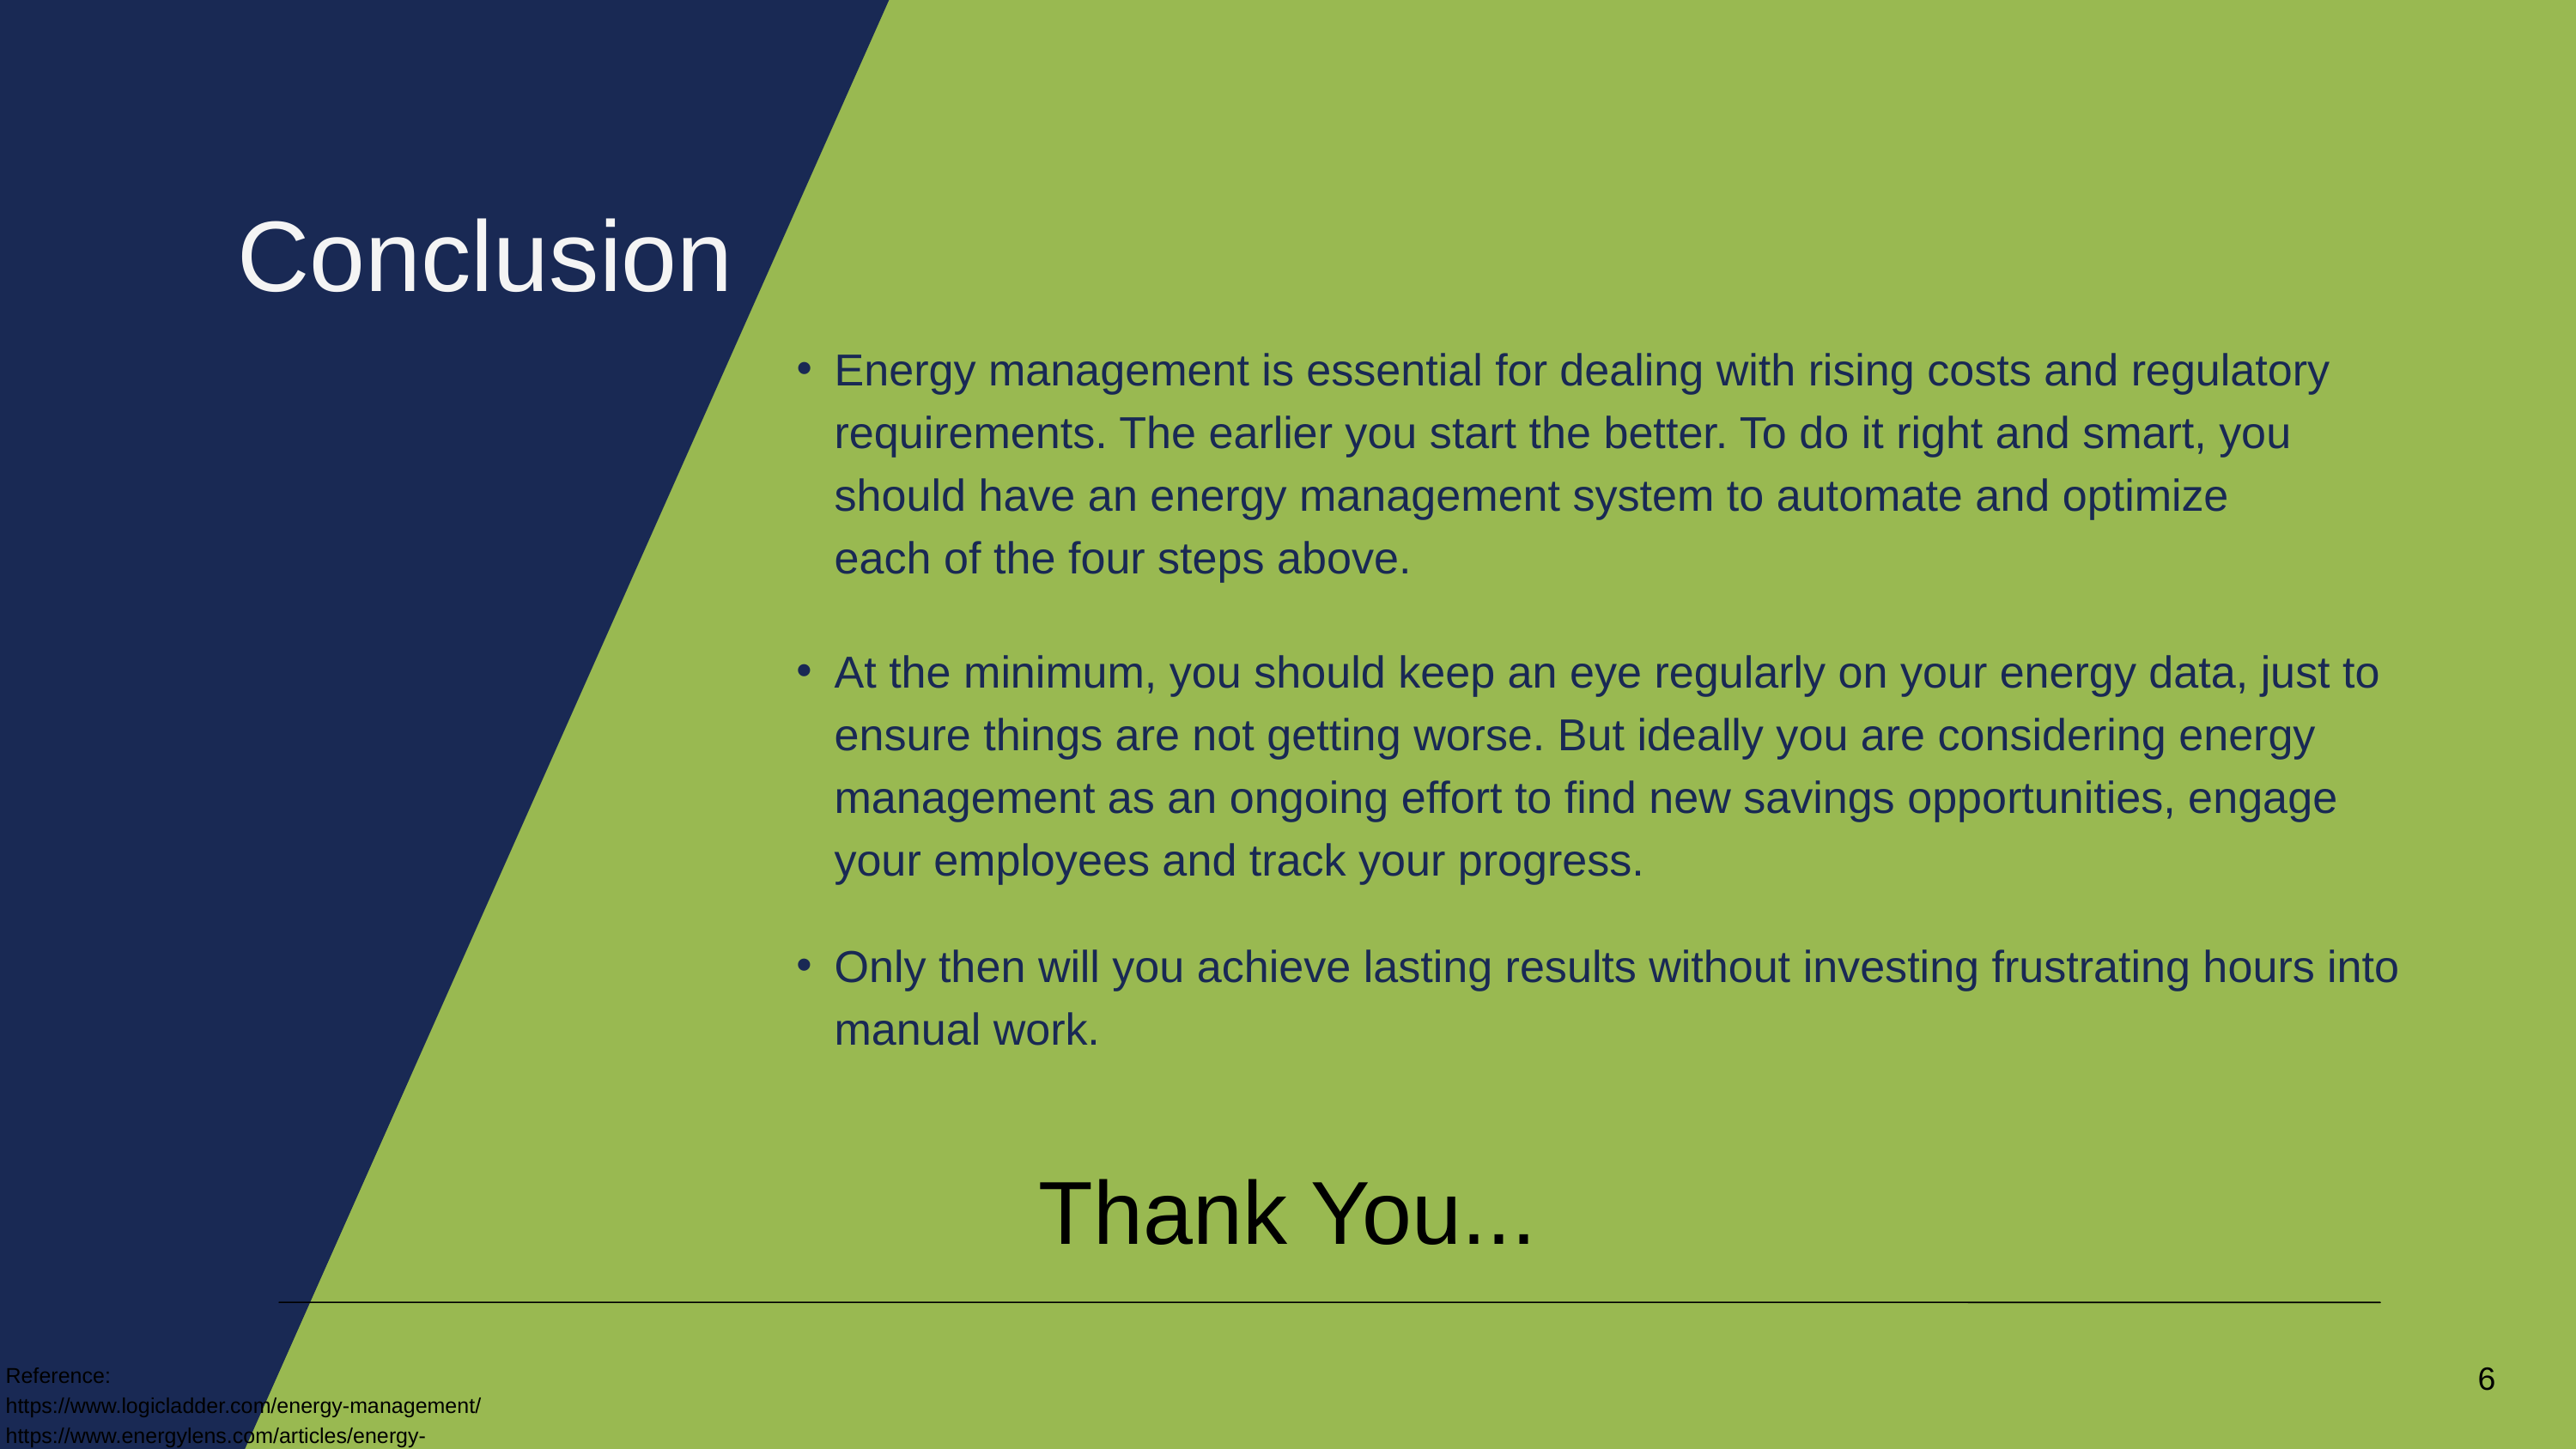

Conclusion
Energy management is essential for dealing with rising costs and regulatory requirements. The earlier you start the better. To do it right and smart, you should have an energy management system to automate and optimize each of the four steps above.​

At the minimum, you should keep an eye regularly on your energy data, just to ensure things are not getting worse. But ideally you are considering energy management as an ongoing effort to find new savings opportunities, engage your employees and track your progress.
Only then will you achieve lasting results without investing frustrating hours into manual work.​

Thank You...

6
Reference:
https://www.logicladder.com/energy-management/
https://www.energylens.com/articles/energy-management